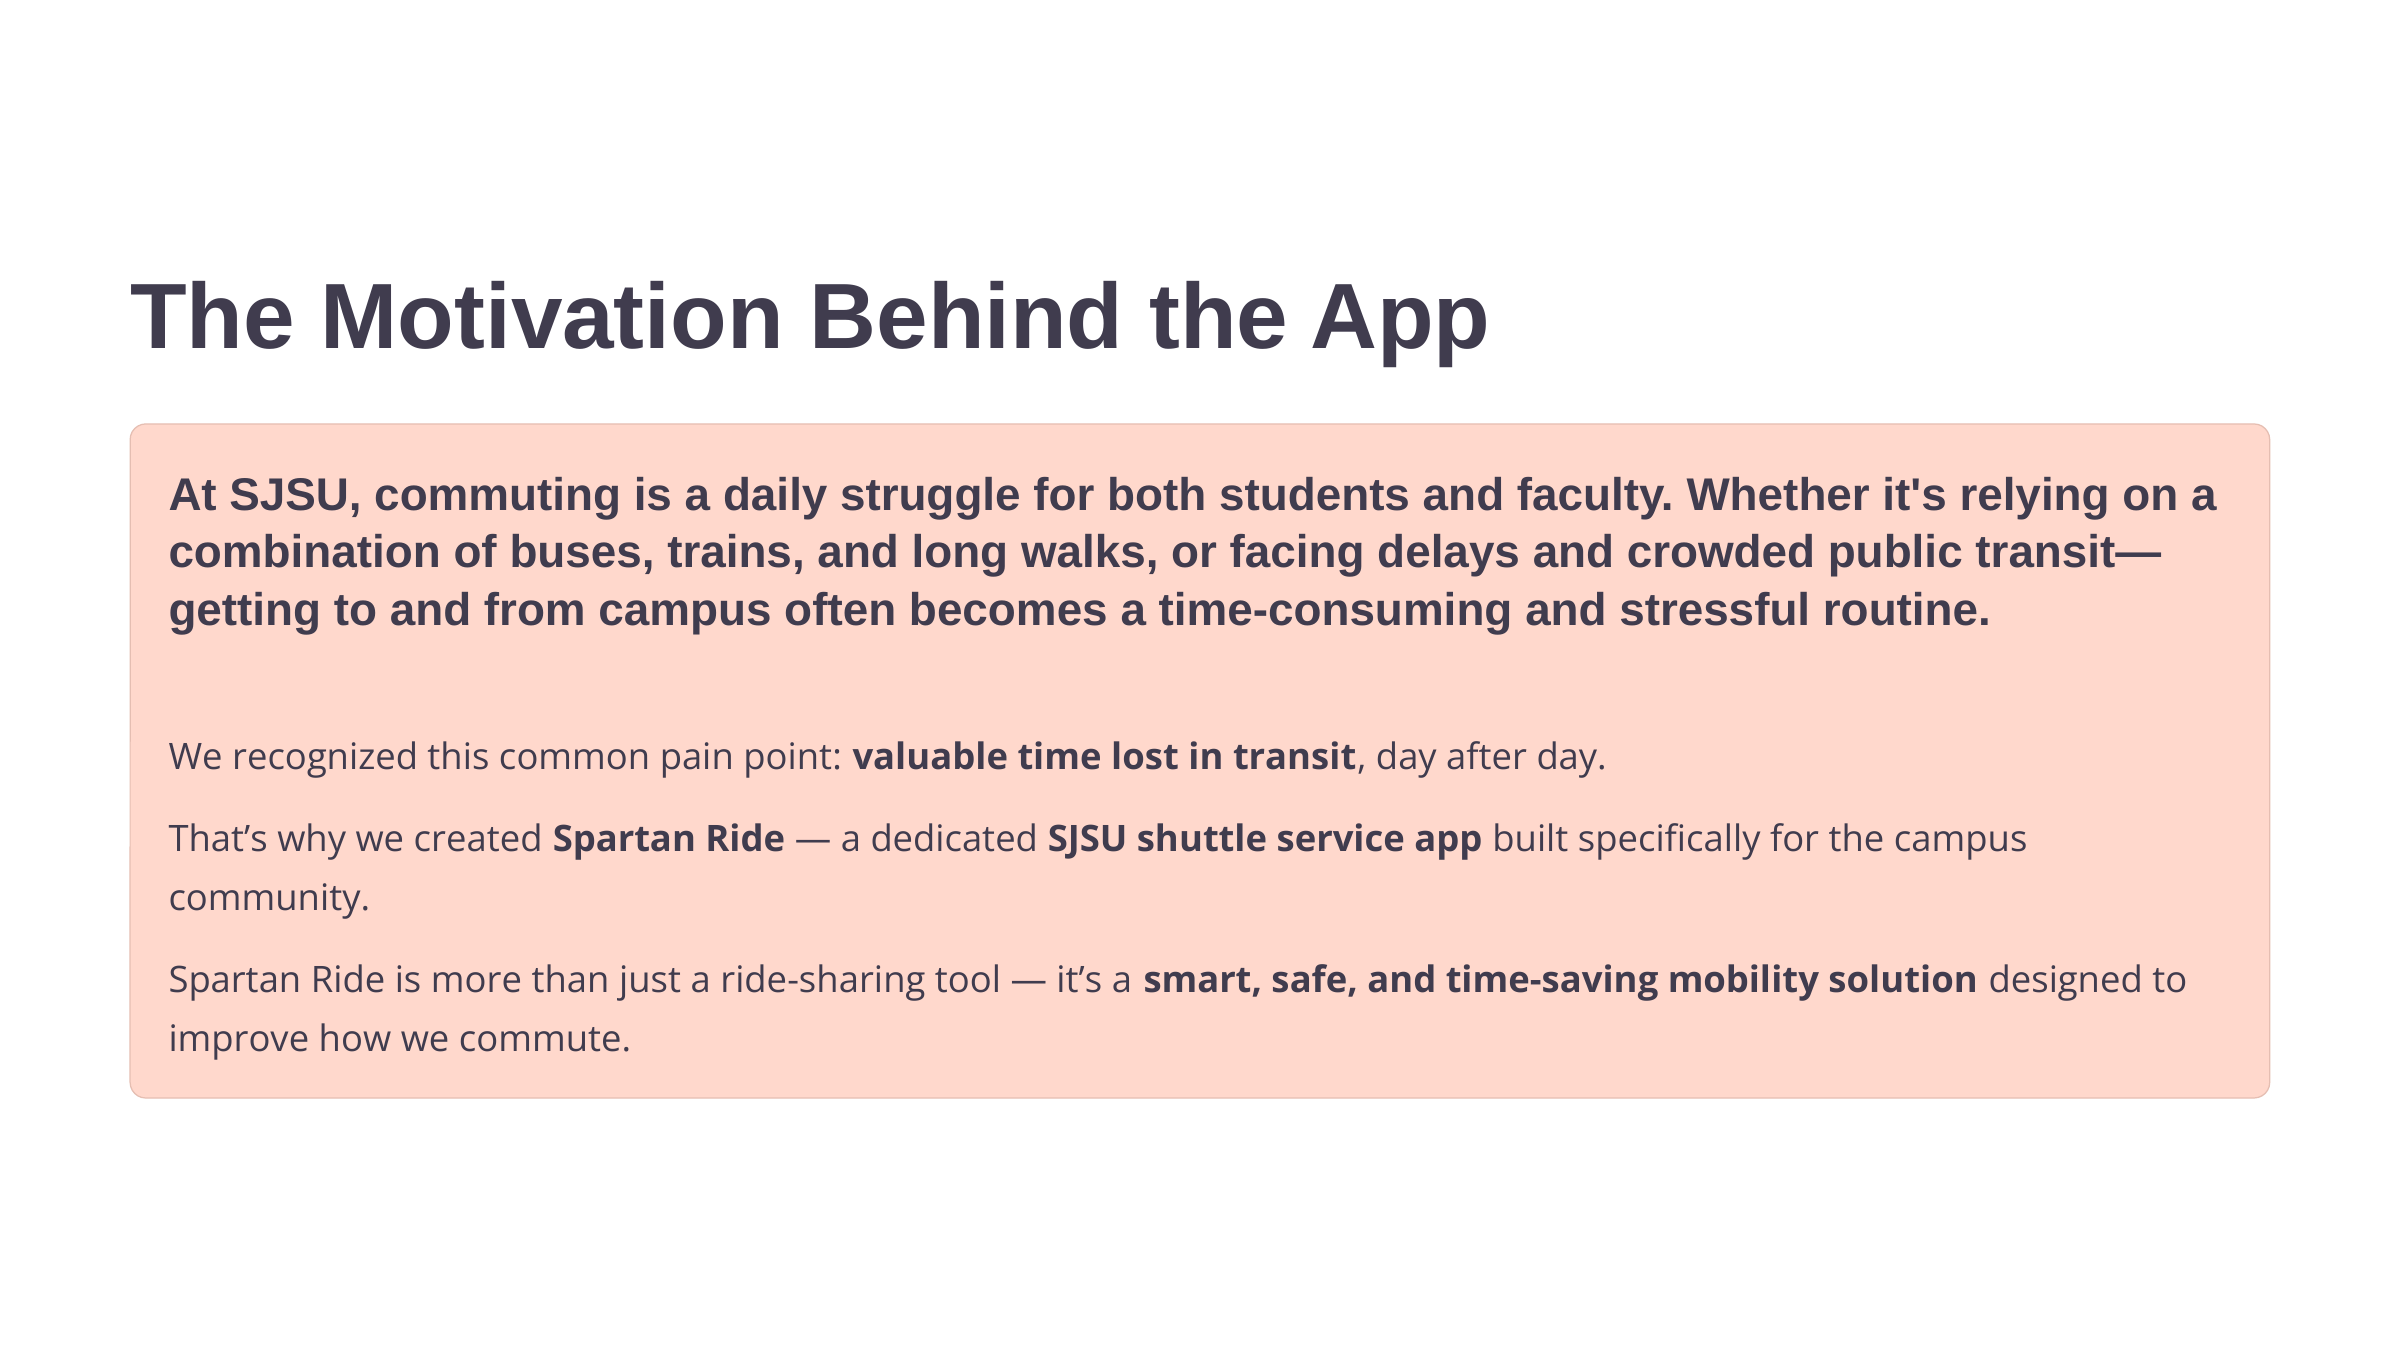

The Motivation Behind the App

At SJSU, commuting is a daily struggle for both students and faculty. Whether it's relying on a combination of buses, trains, and long walks, or facing delays and crowded public transit—getting to and from campus often becomes a time-consuming and stressful routine.
We recognized this common pain point: valuable time lost in transit, day after day.
That’s why we created Spartan Ride — a dedicated SJSU shuttle service app built specifically for the campus community.
Spartan Ride is more than just a ride-sharing tool — it’s a smart, safe, and time-saving mobility solution designed to improve how we commute.